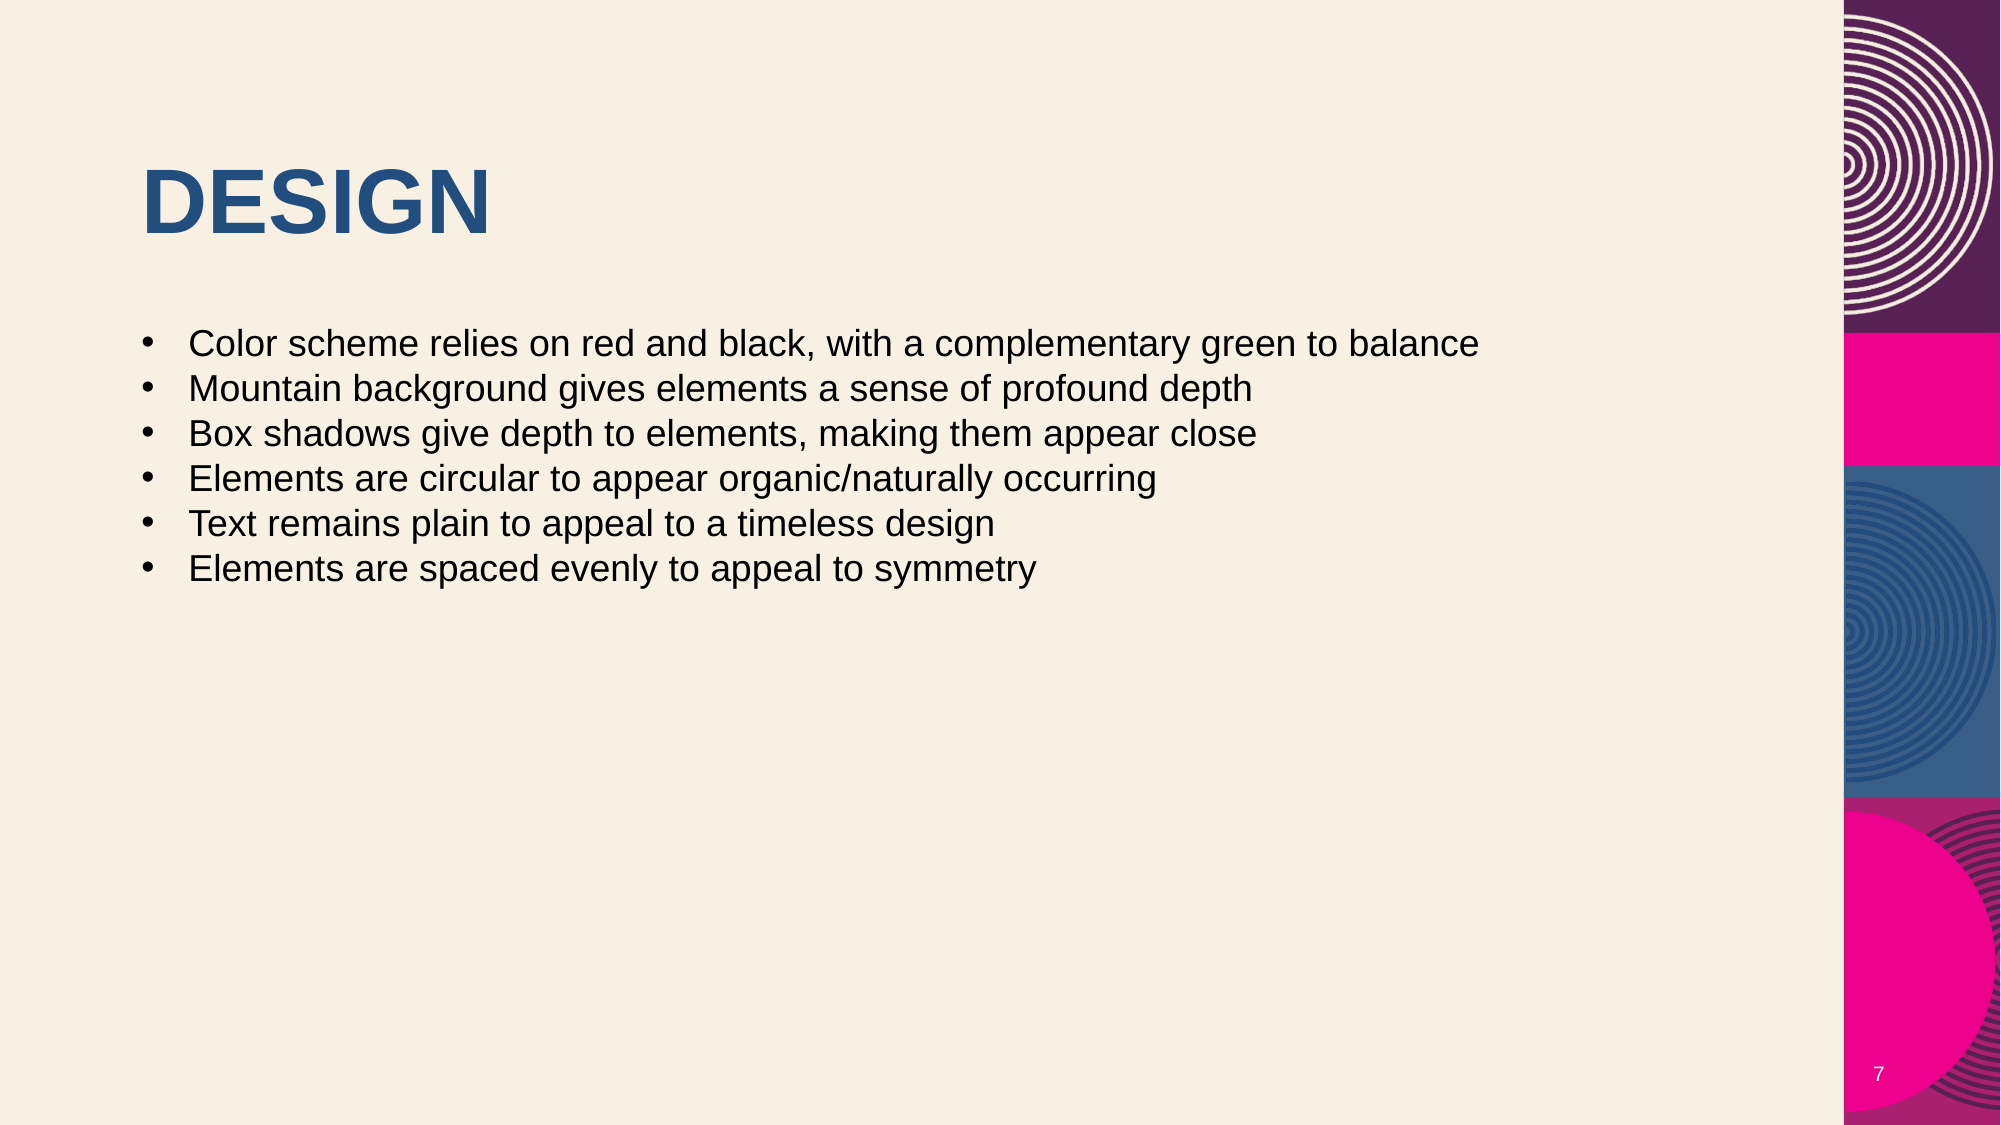

# design
Color scheme relies on red and black, with a complementary green to balance
Mountain background gives elements a sense of profound depth
Box shadows give depth to elements, making them appear close
Elements are circular to appear organic/naturally occurring
Text remains plain to appeal to a timeless design
Elements are spaced evenly to appeal to symmetry
7